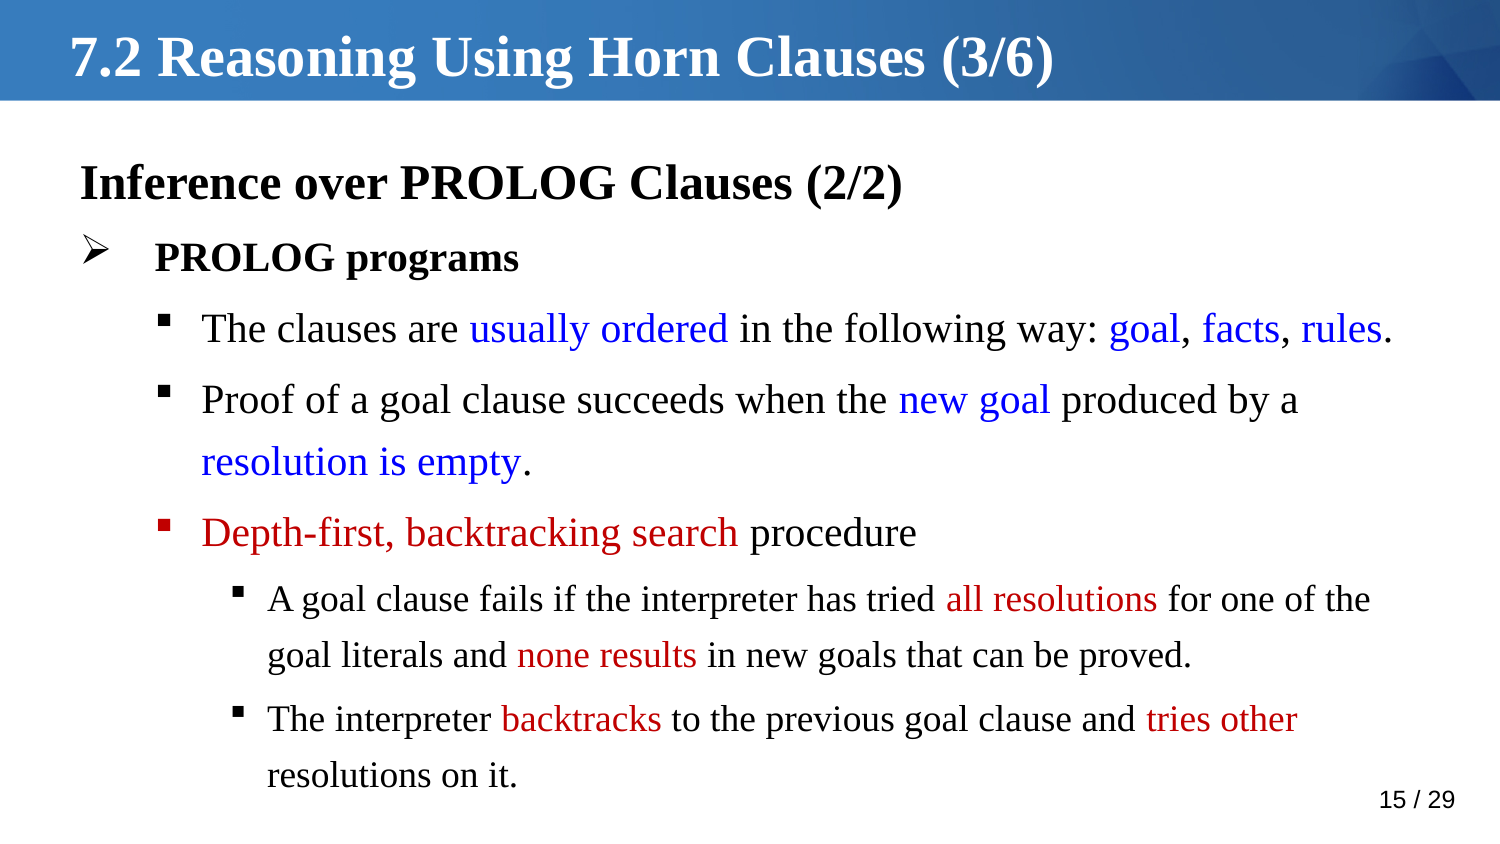

7.2 Reasoning Using Horn Clauses (3/6)
Inference over PROLOG Clauses (2/2)
PROLOG programs
The clauses are usually ordered in the following way: goal, facts, rules.
Proof of a goal clause succeeds when the new goal produced by a resolution is empty.
Depth-first, backtracking search procedure
A goal clause fails if the interpreter has tried all resolutions for one of the goal literals and none results in new goals that can be proved.
The interpreter backtracks to the previous goal clause and tries other resolutions on it.